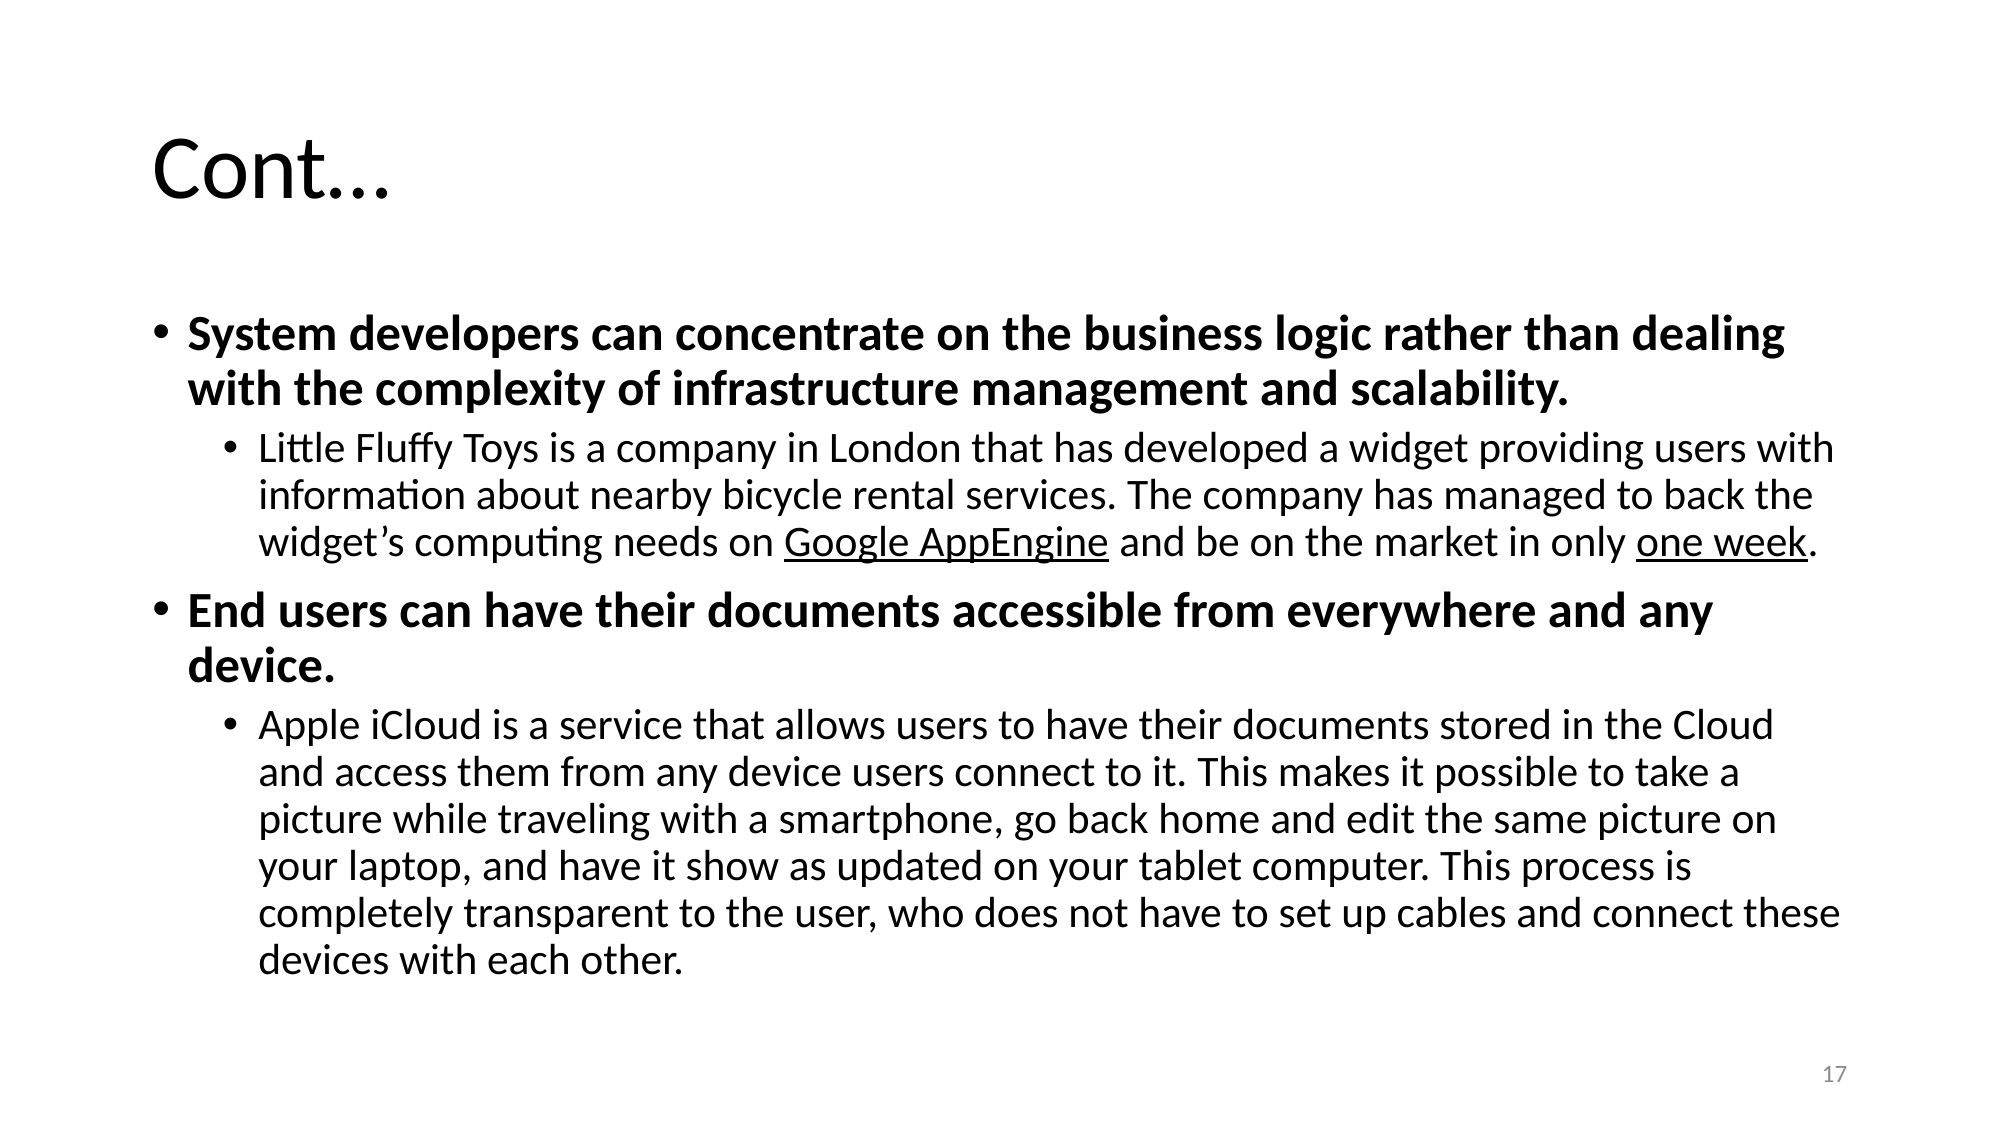

# Cont…
System developers can concentrate on the business logic rather than dealing with the complexity of infrastructure management and scalability.
Little Fluffy Toys is a company in London that has developed a widget providing users with information about nearby bicycle rental services. The company has managed to back the widget’s computing needs on Google AppEngine and be on the market in only one week.
End users can have their documents accessible from everywhere and any device.
Apple iCloud is a service that allows users to have their documents stored in the Cloud and access them from any device users connect to it. This makes it possible to take a picture while traveling with a smartphone, go back home and edit the same picture on your laptop, and have it show as updated on your tablet computer. This process is completely transparent to the user, who does not have to set up cables and connect these devices with each other.
17